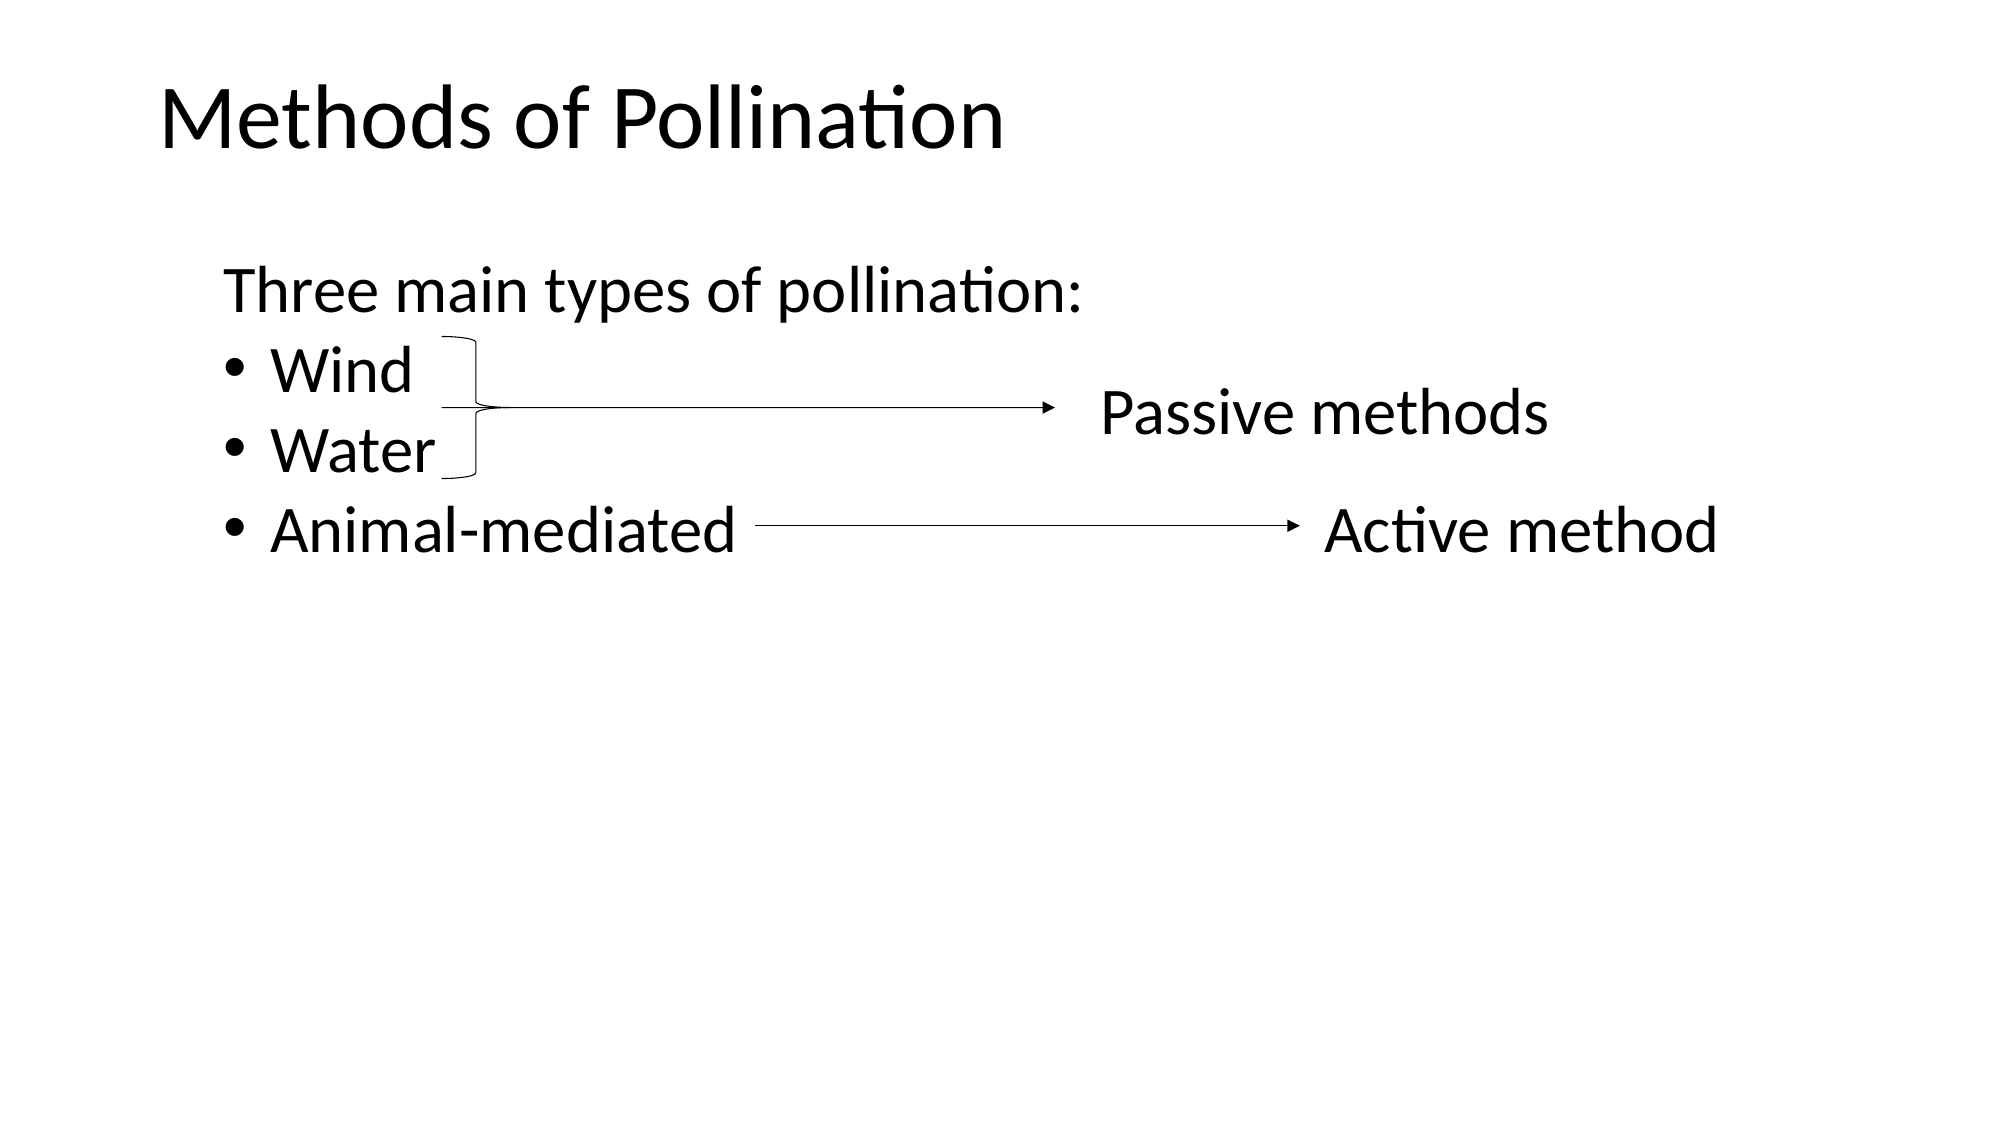

Methods of Pollination
Three main types of pollination:
Wind
Water
Animal-mediated

Passive methods
Active method